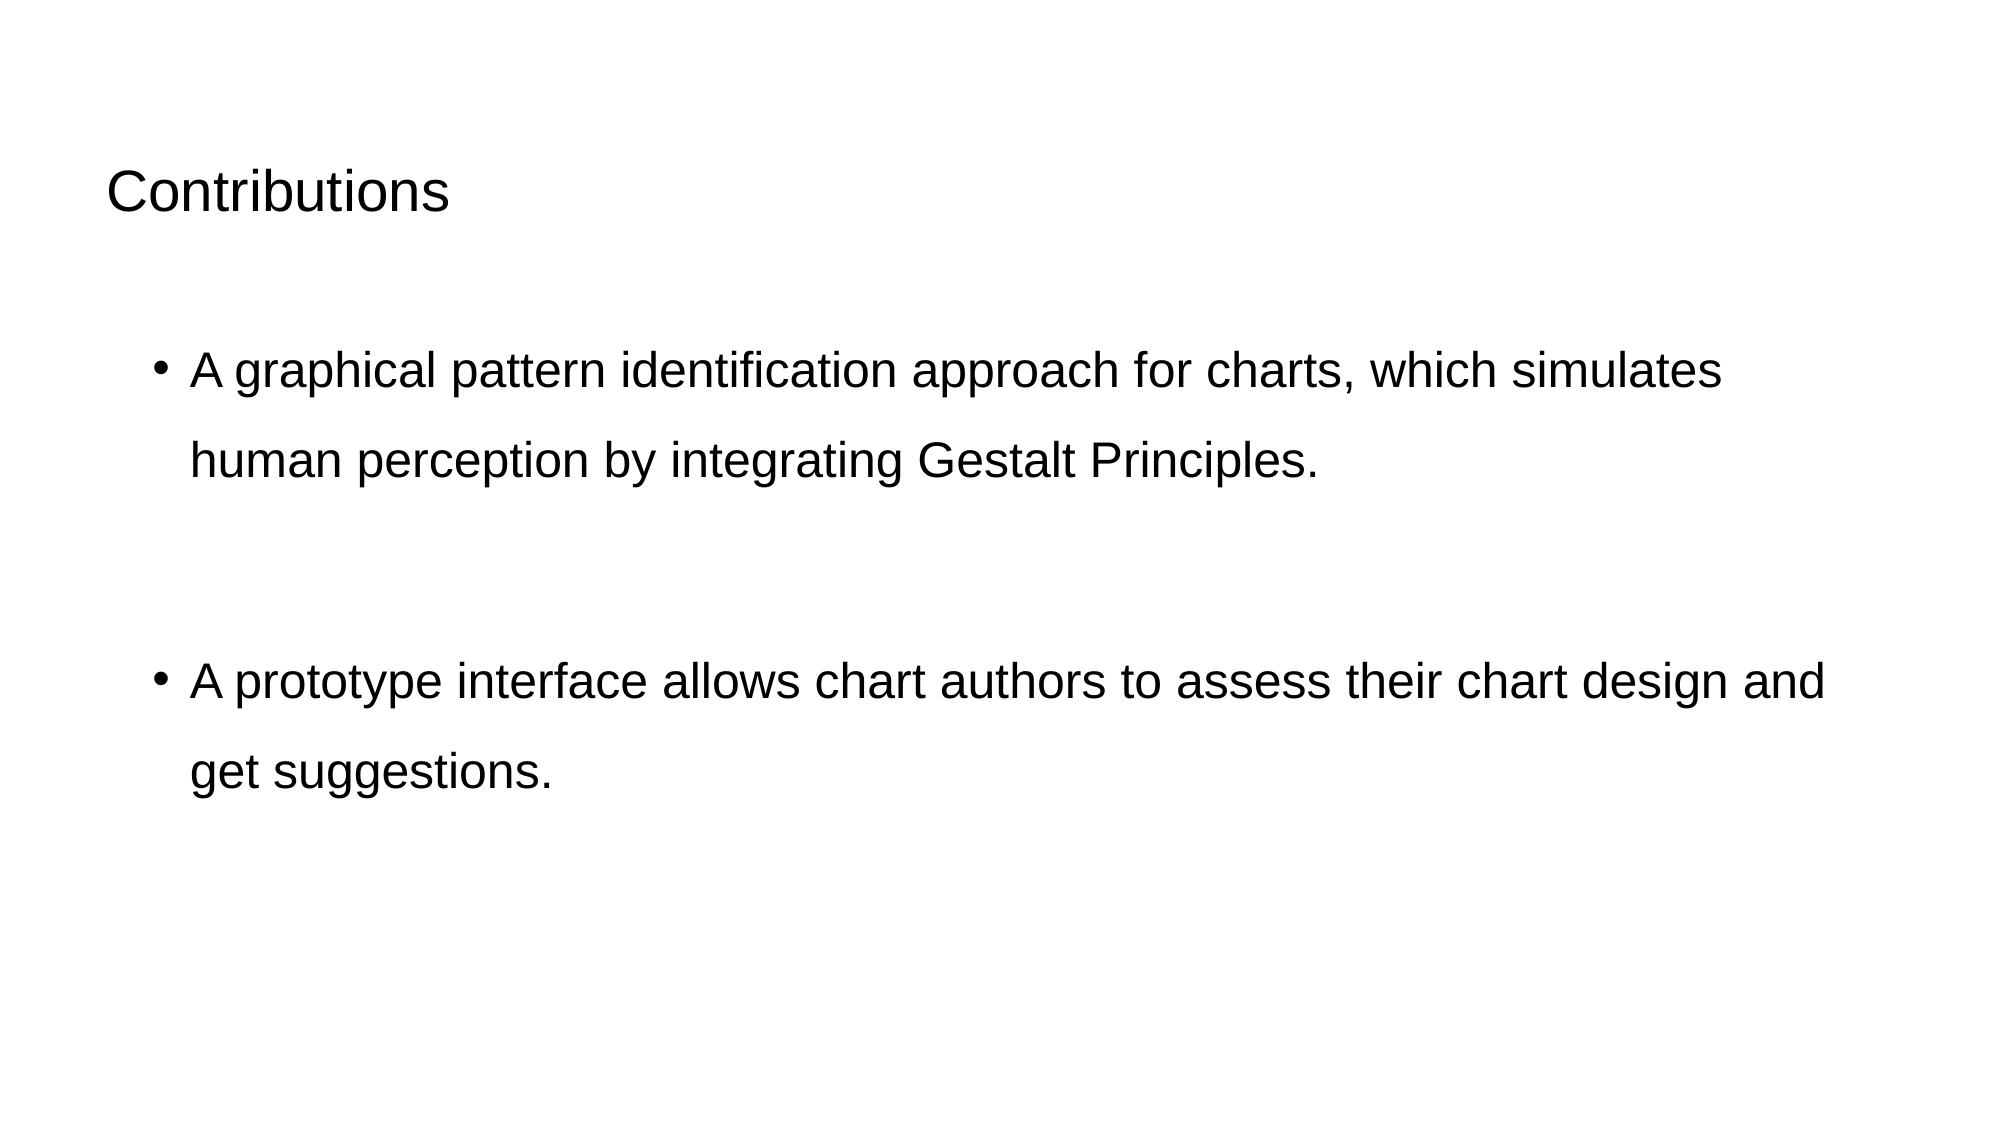

Contributions
A graphical pattern identification approach for charts, which simulates human perception by integrating Gestalt Principles.

A prototype interface allows chart authors to assess their chart design and get suggestions.